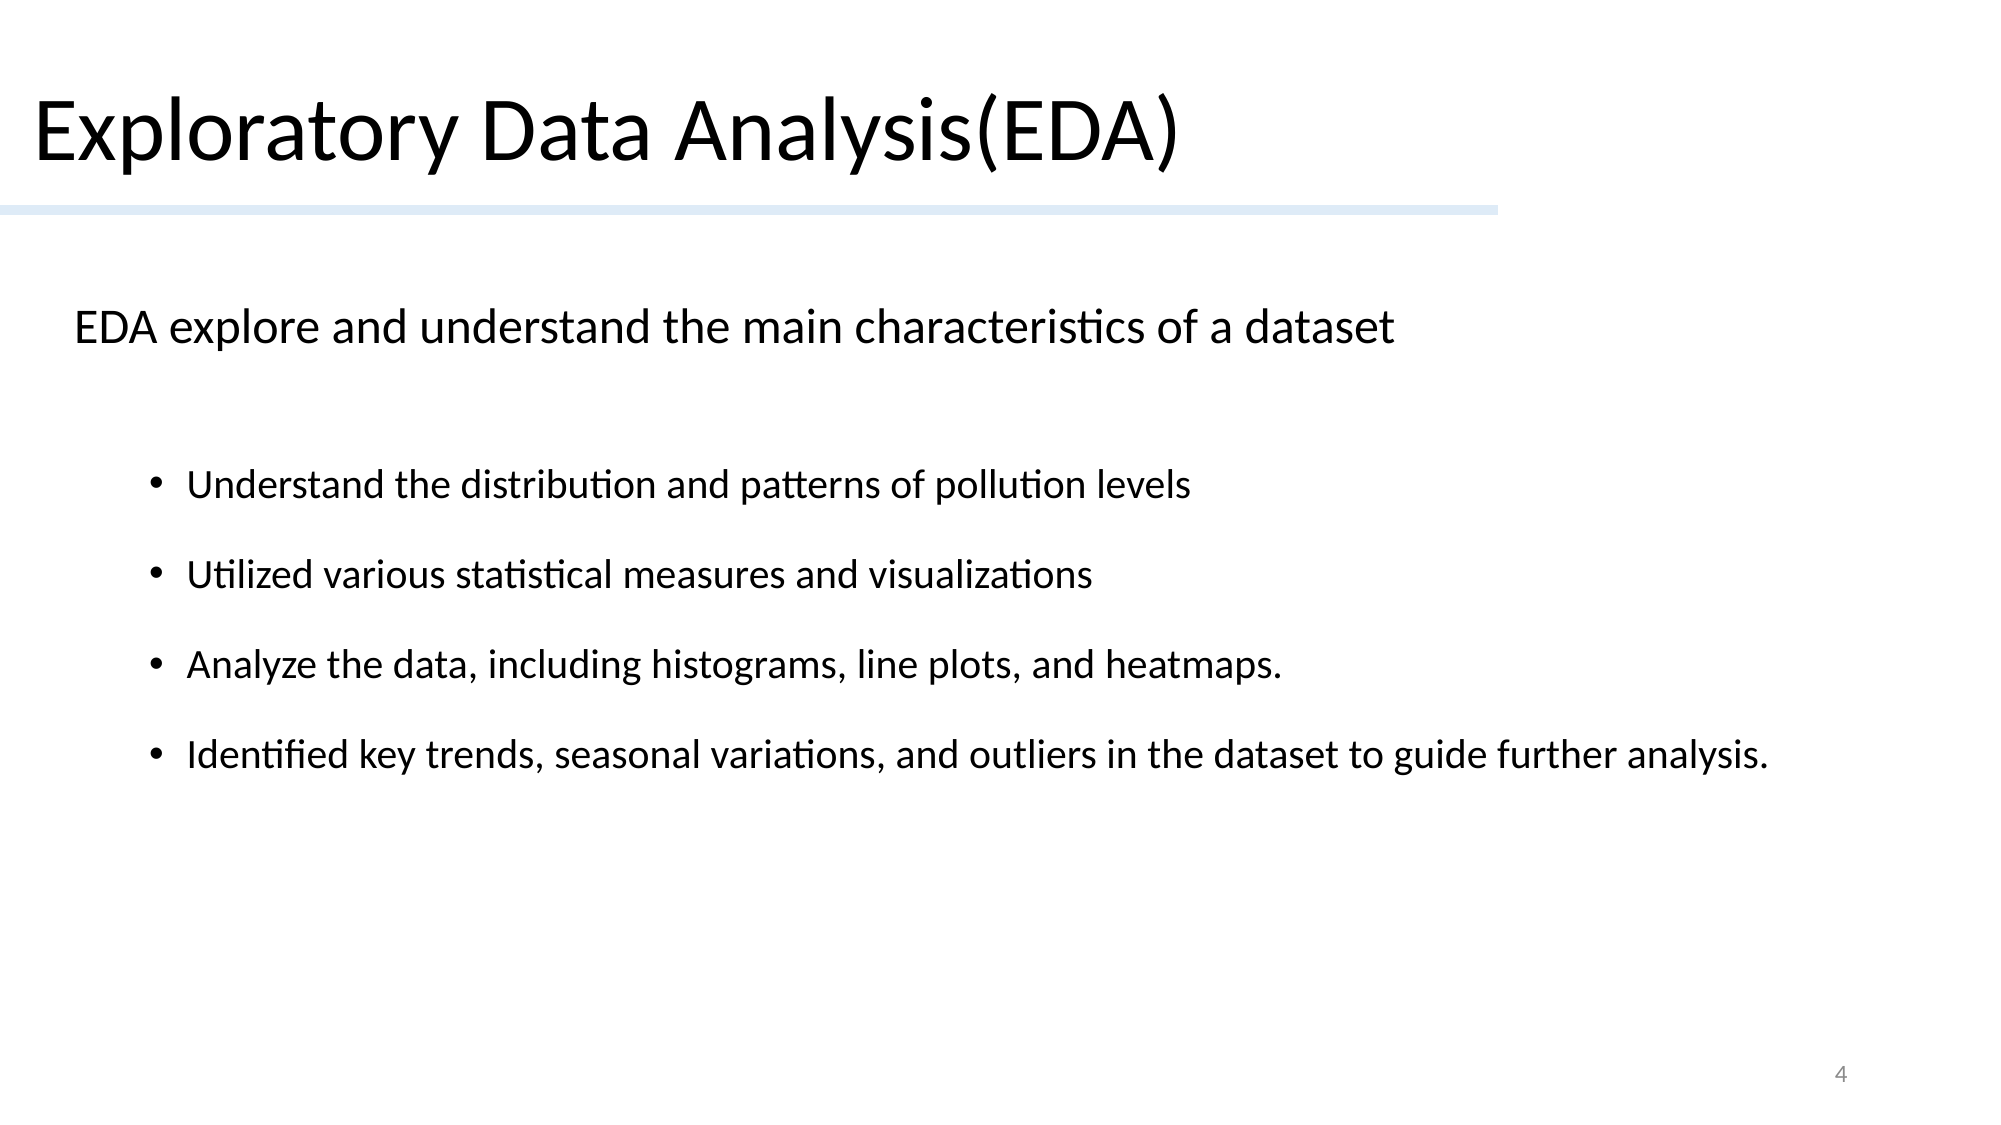

# Exploratory Data Analysis(EDA)

EDA explore and understand the main characteristics of a dataset

Understand the distribution and patterns of pollution levels

Utilized various statistical measures and visualizations

Analyze the data, including histograms, line plots, and heatmaps.

Identified key trends, seasonal variations, and outliers in the dataset to guide further analysis.

4